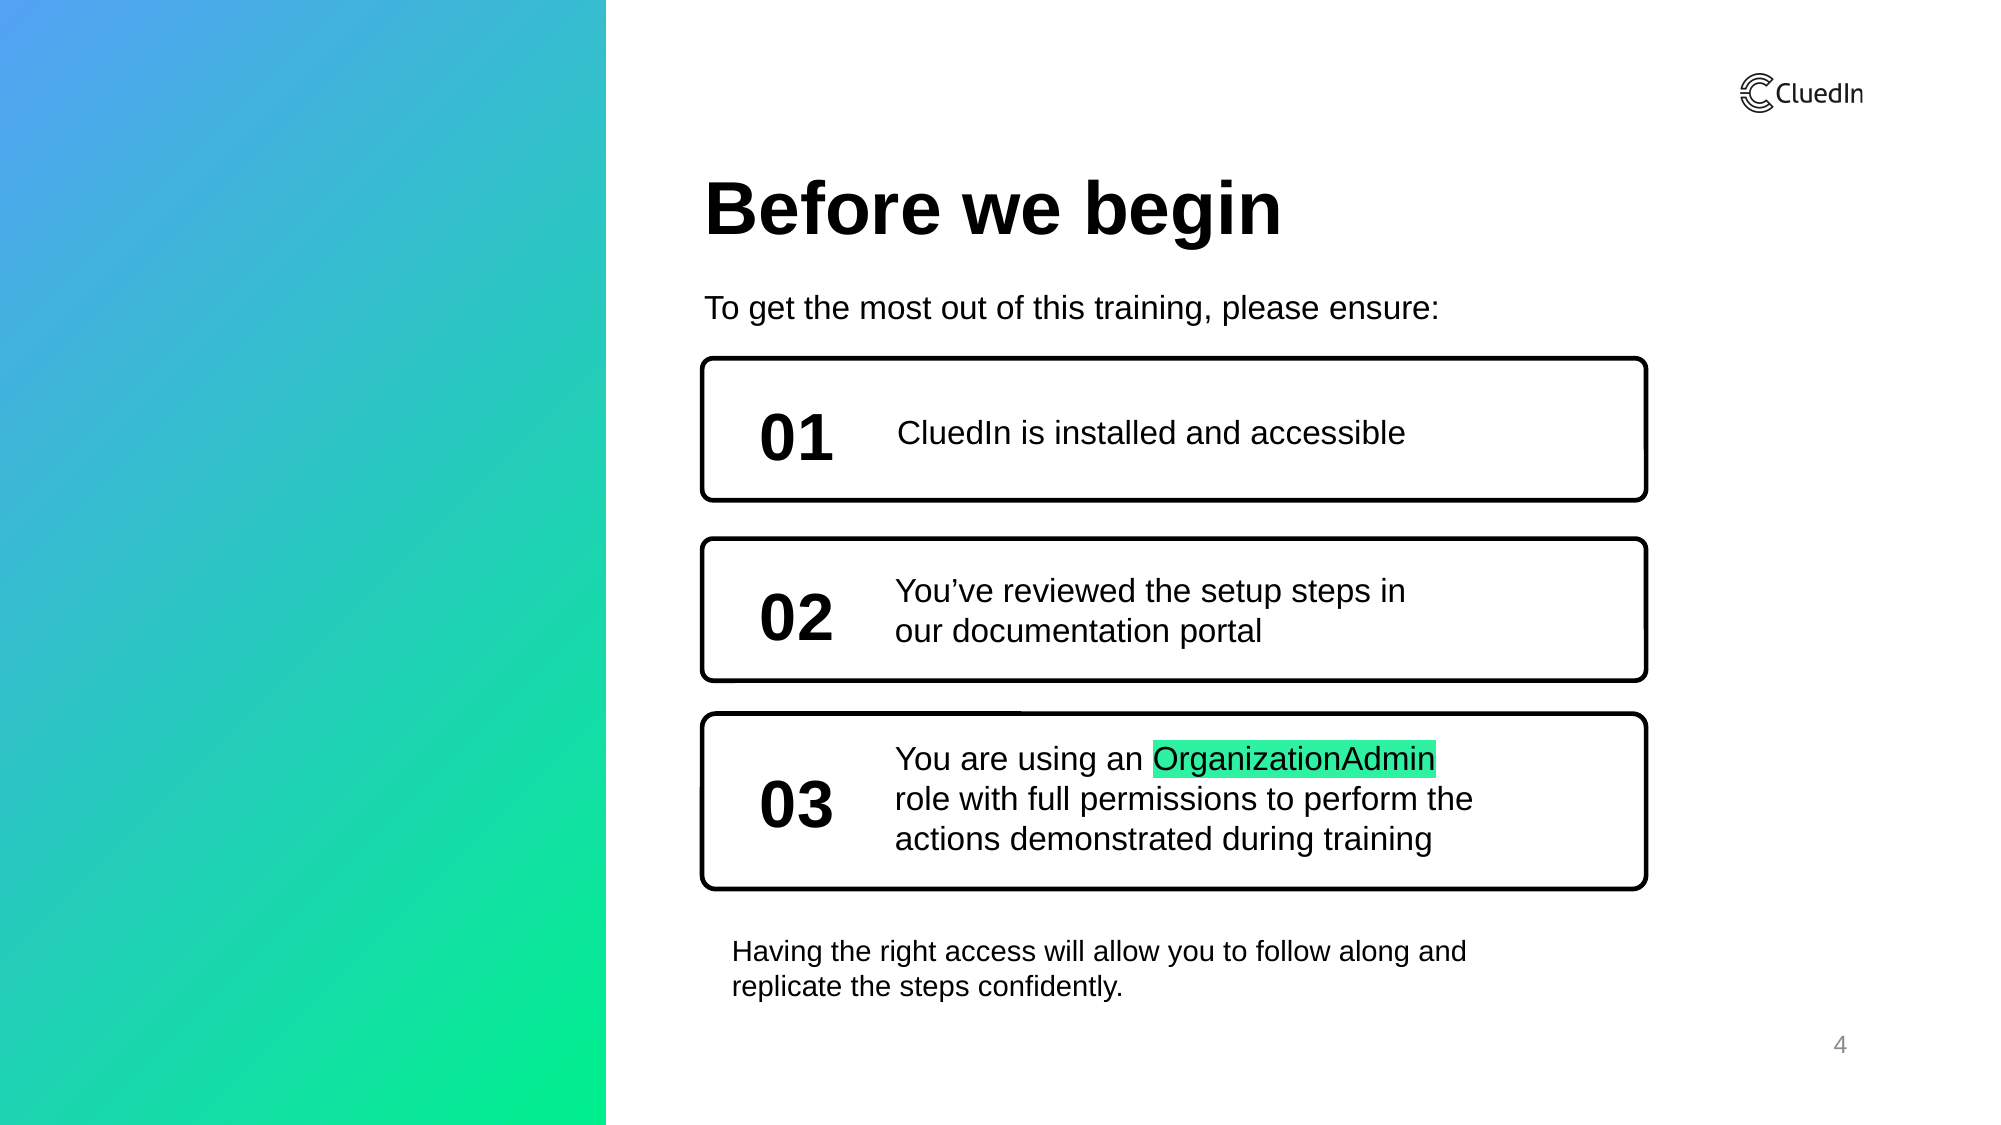

# Before we begin
To get the most out of this training, please ensure:

01
CluedIn is installed and accessible

You’ve reviewed the setup steps in our documentation portal
02

You are using an OrganizationAdmin role with full permissions to perform the actions demonstrated during training
03
Having the right access will allow you to follow along and replicate the steps confidently.
4